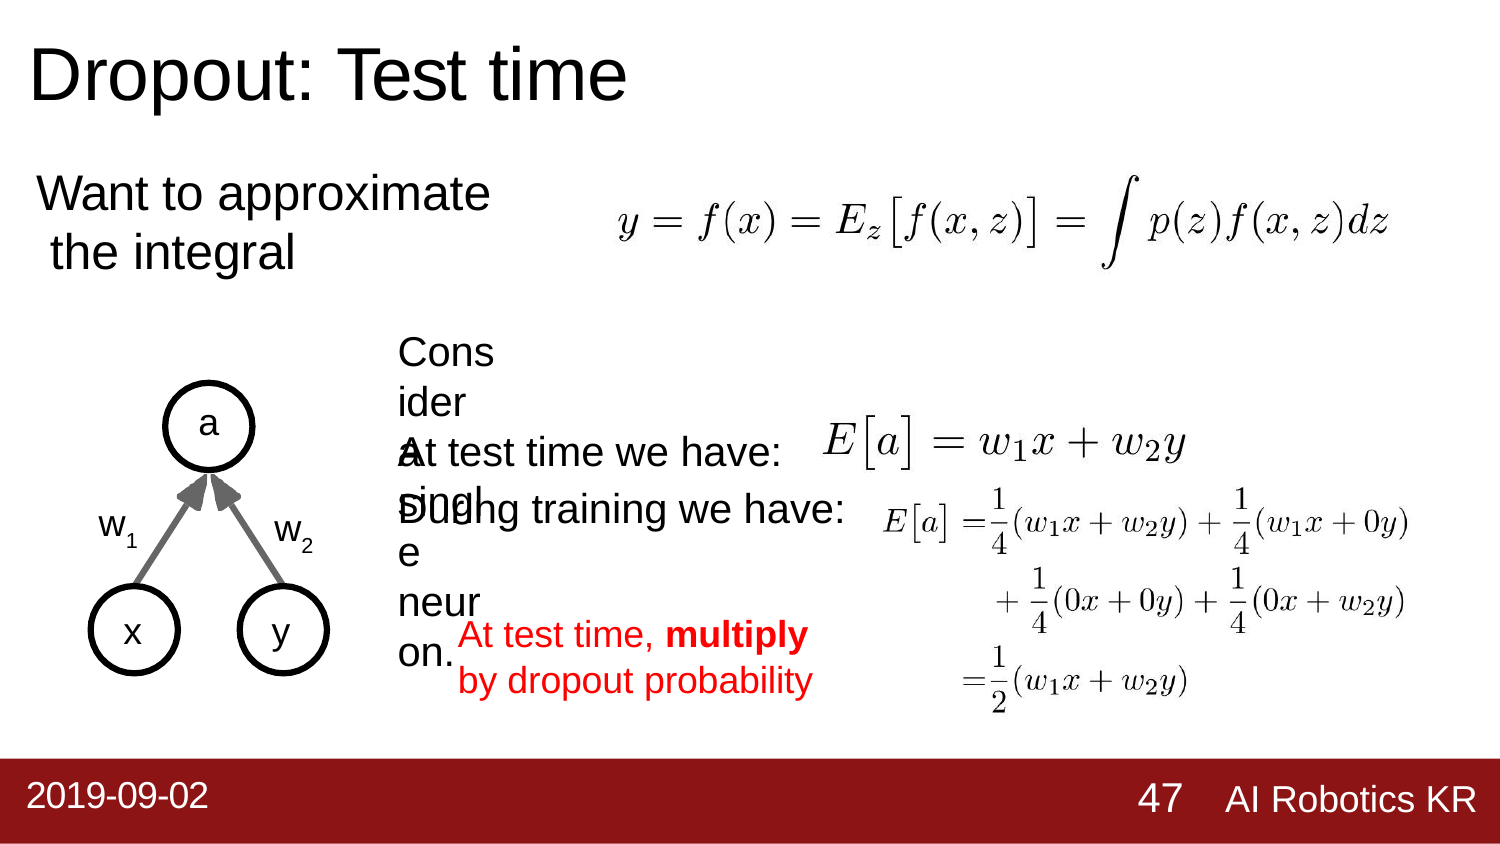

# Dropout: Test time
Want to approximate  the integral
Consider a single neuron.

a
At test time we have:  During training we have:

w1

w2

x
y
At test time, multiply
by dropout probability
AI Robotics KR
2019-09-02
47